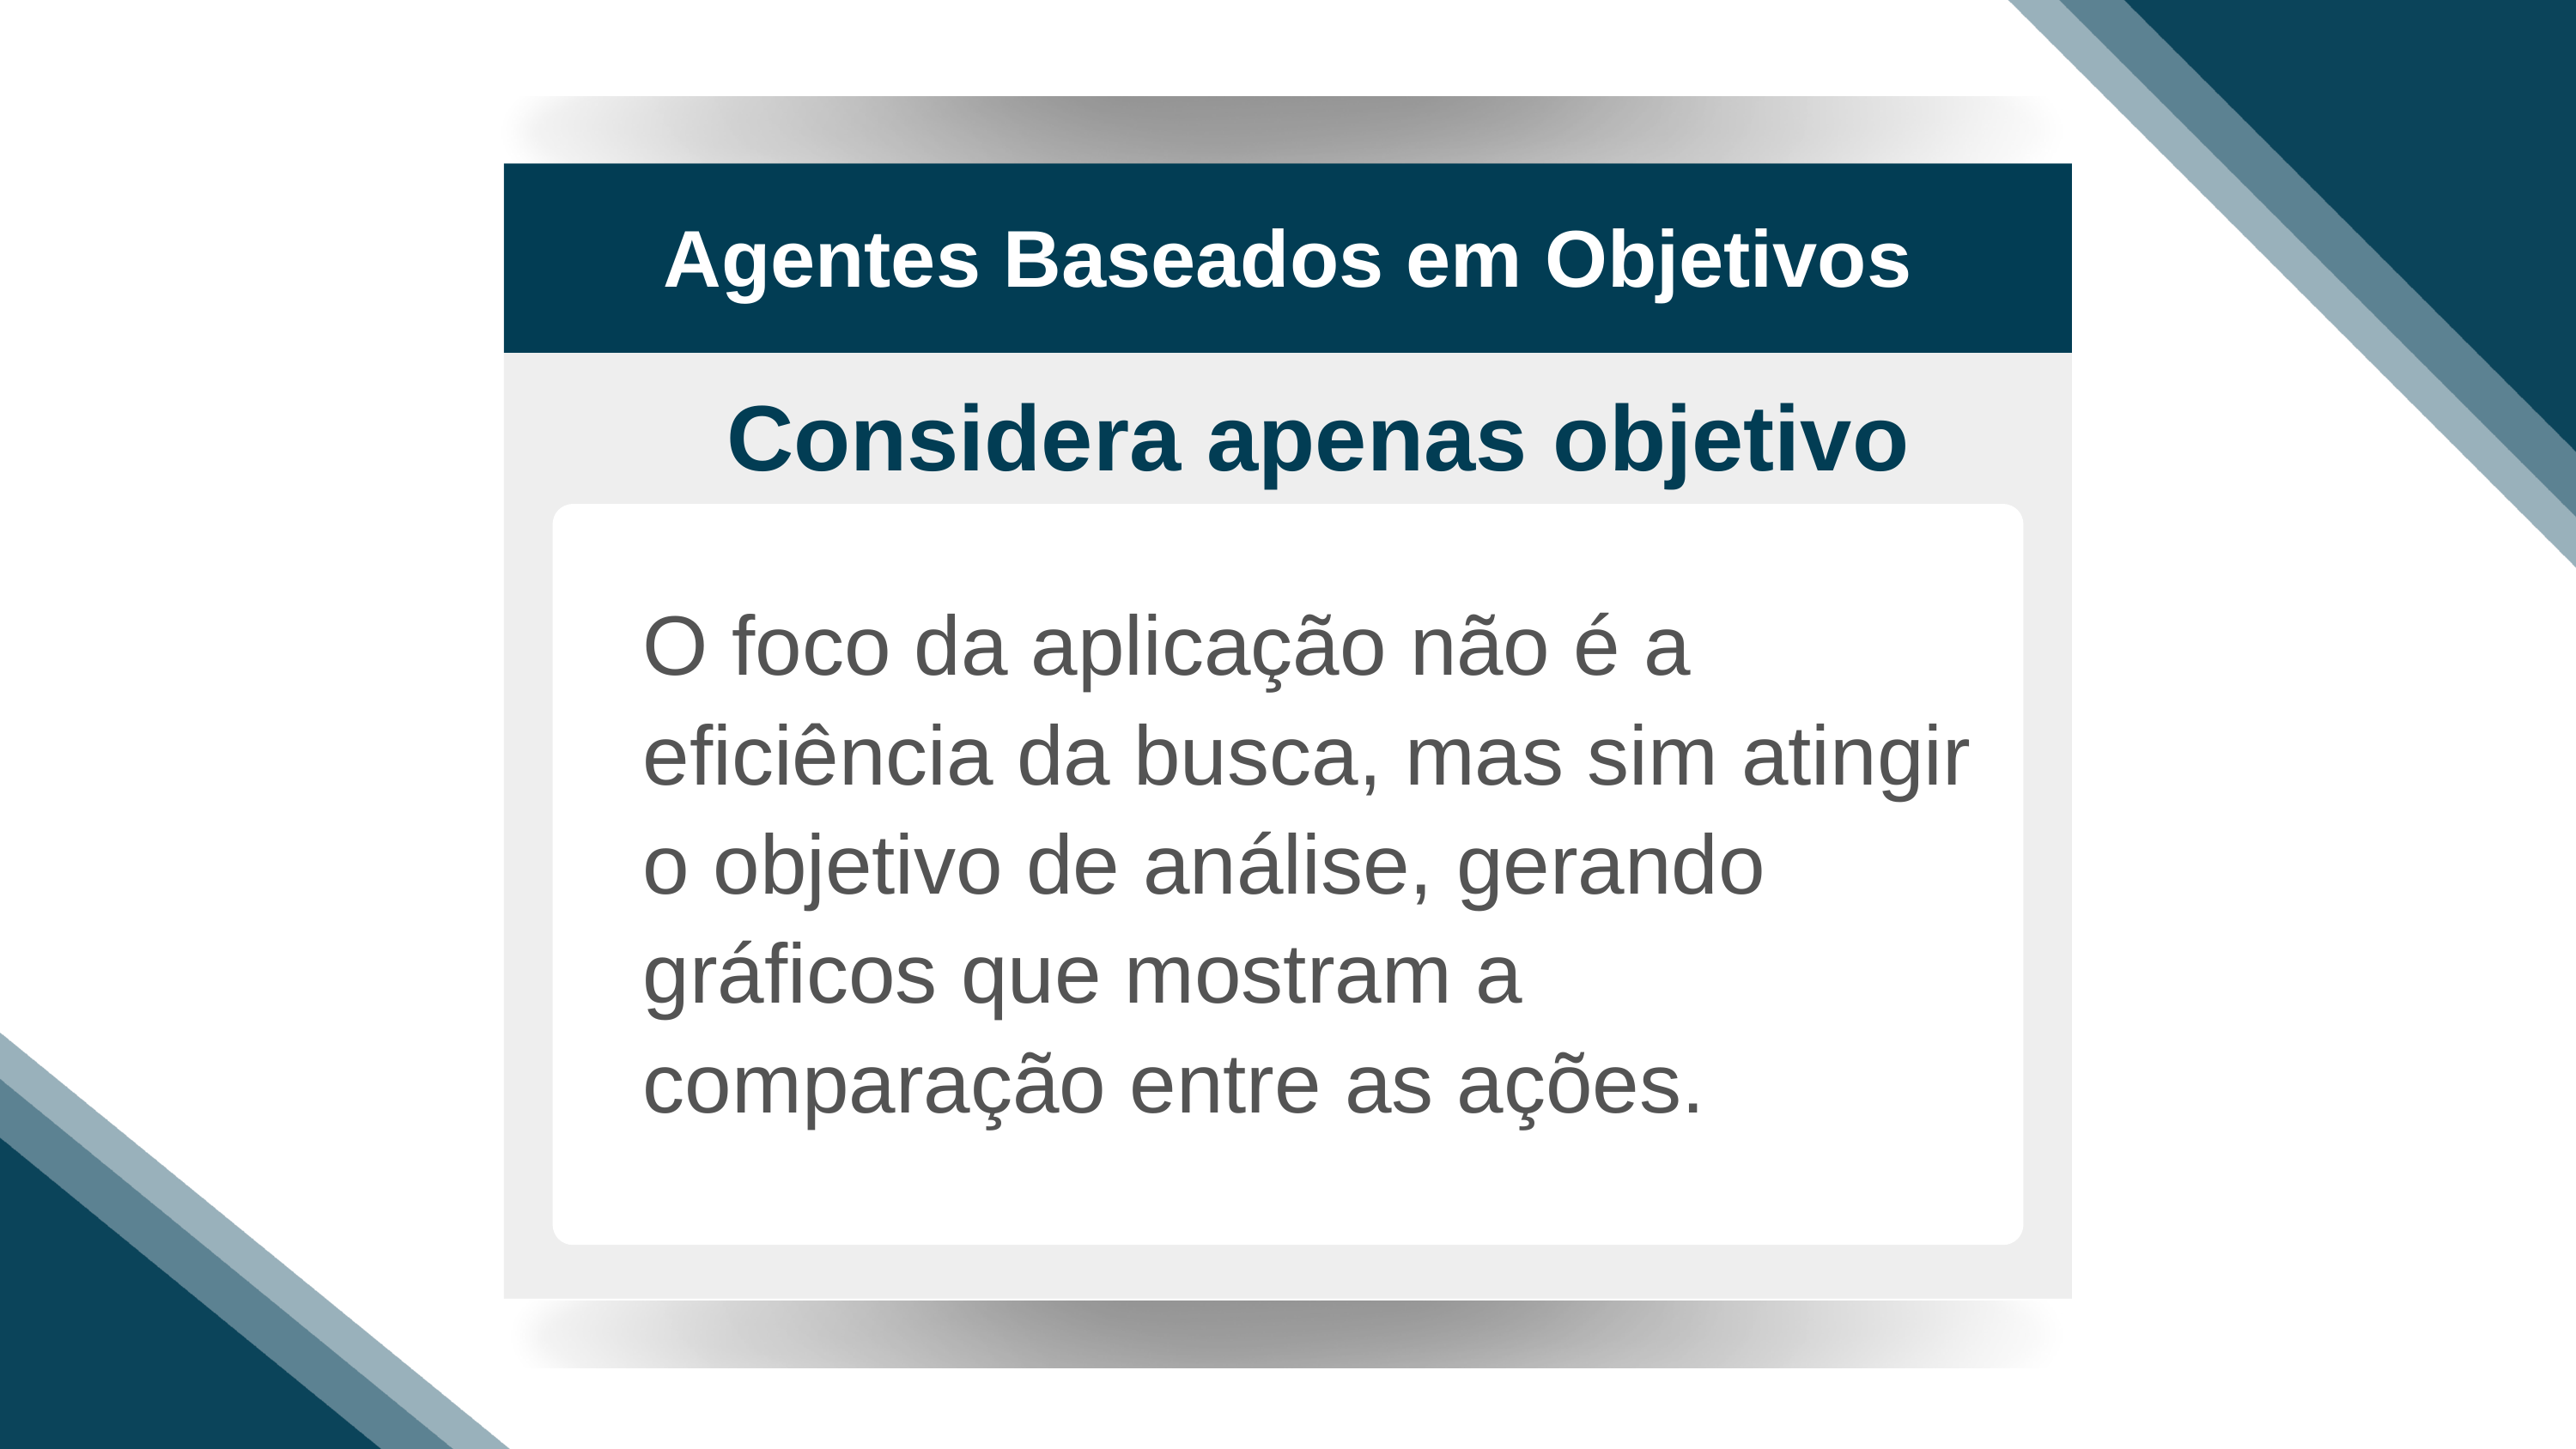

Agentes Baseados em Objetivos

Considera apenas objetivo

O foco da aplicação não é a eficiência da busca, mas sim atingir o objetivo de análise, gerando gráficos que mostram a comparação entre as ações.